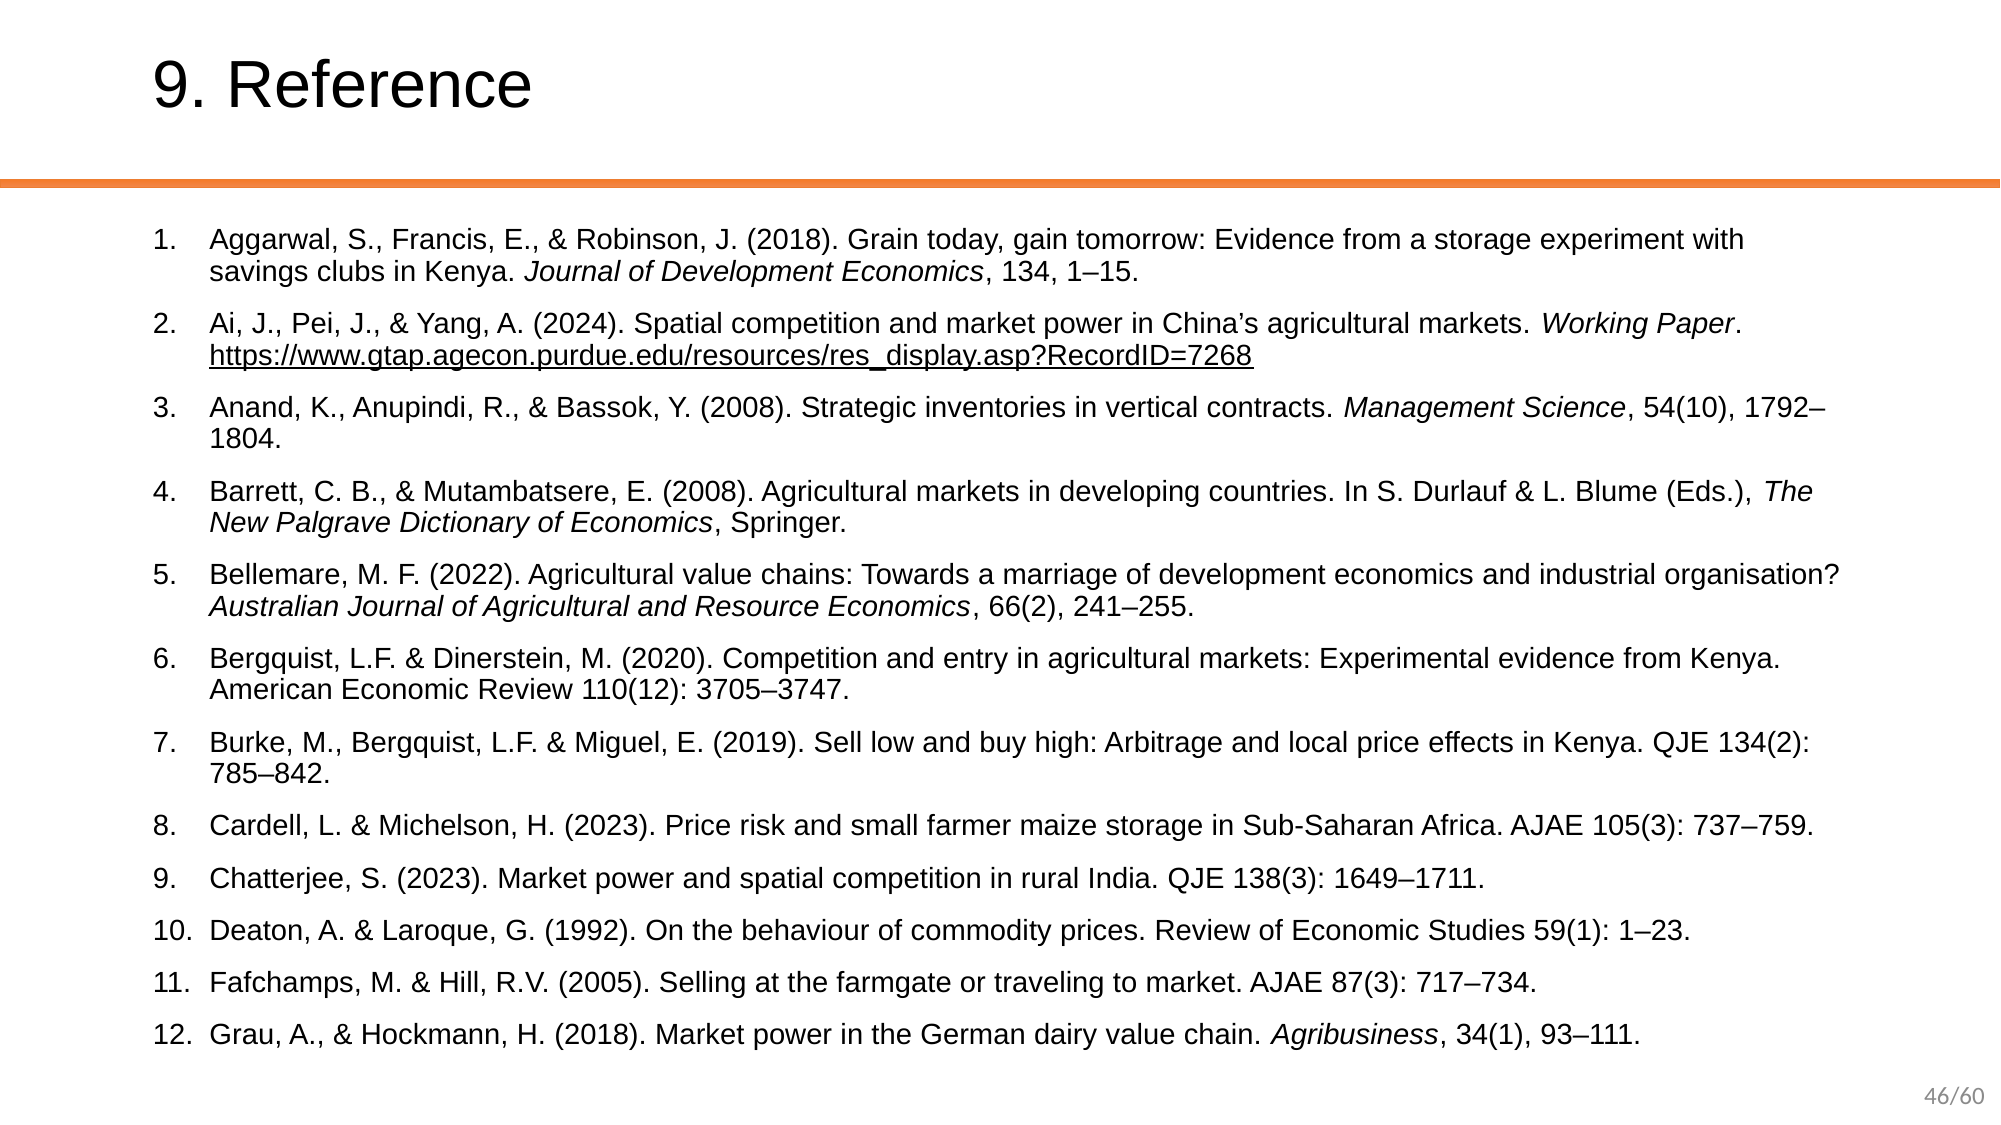

# 9. Reference
Aggarwal, S., Francis, E., & Robinson, J. (2018). Grain today, gain tomorrow: Evidence from a storage experiment with savings clubs in Kenya. Journal of Development Economics, 134, 1–15.
Ai, J., Pei, J., & Yang, A. (2024). Spatial competition and market power in China’s agricultural markets. Working Paper. https://www.gtap.agecon.purdue.edu/resources/res_display.asp?RecordID=7268
Anand, K., Anupindi, R., & Bassok, Y. (2008). Strategic inventories in vertical contracts. Management Science, 54(10), 1792–1804.
Barrett, C. B., & Mutambatsere, E. (2008). Agricultural markets in developing countries. In S. Durlauf & L. Blume (Eds.), The New Palgrave Dictionary of Economics, Springer.
Bellemare, M. F. (2022). Agricultural value chains: Towards a marriage of development economics and industrial organisation? Australian Journal of Agricultural and Resource Economics, 66(2), 241–255.
Bergquist, L.F. & Dinerstein, M. (2020). Competition and entry in agricultural markets: Experimental evidence from Kenya. American Economic Review 110(12): 3705–3747.
Burke, M., Bergquist, L.F. & Miguel, E. (2019). Sell low and buy high: Arbitrage and local price effects in Kenya. QJE 134(2): 785–842.
Cardell, L. & Michelson, H. (2023). Price risk and small farmer maize storage in Sub-Saharan Africa. AJAE 105(3): 737–759.
Chatterjee, S. (2023). Market power and spatial competition in rural India. QJE 138(3): 1649–1711.
Deaton, A. & Laroque, G. (1992). On the behaviour of commodity prices. Review of Economic Studies 59(1): 1–23.
Fafchamps, M. & Hill, R.V. (2005). Selling at the farmgate or traveling to market. AJAE 87(3): 717–734.
Grau, A., & Hockmann, H. (2018). Market power in the German dairy value chain. Agribusiness, 34(1), 93–111.

46/60